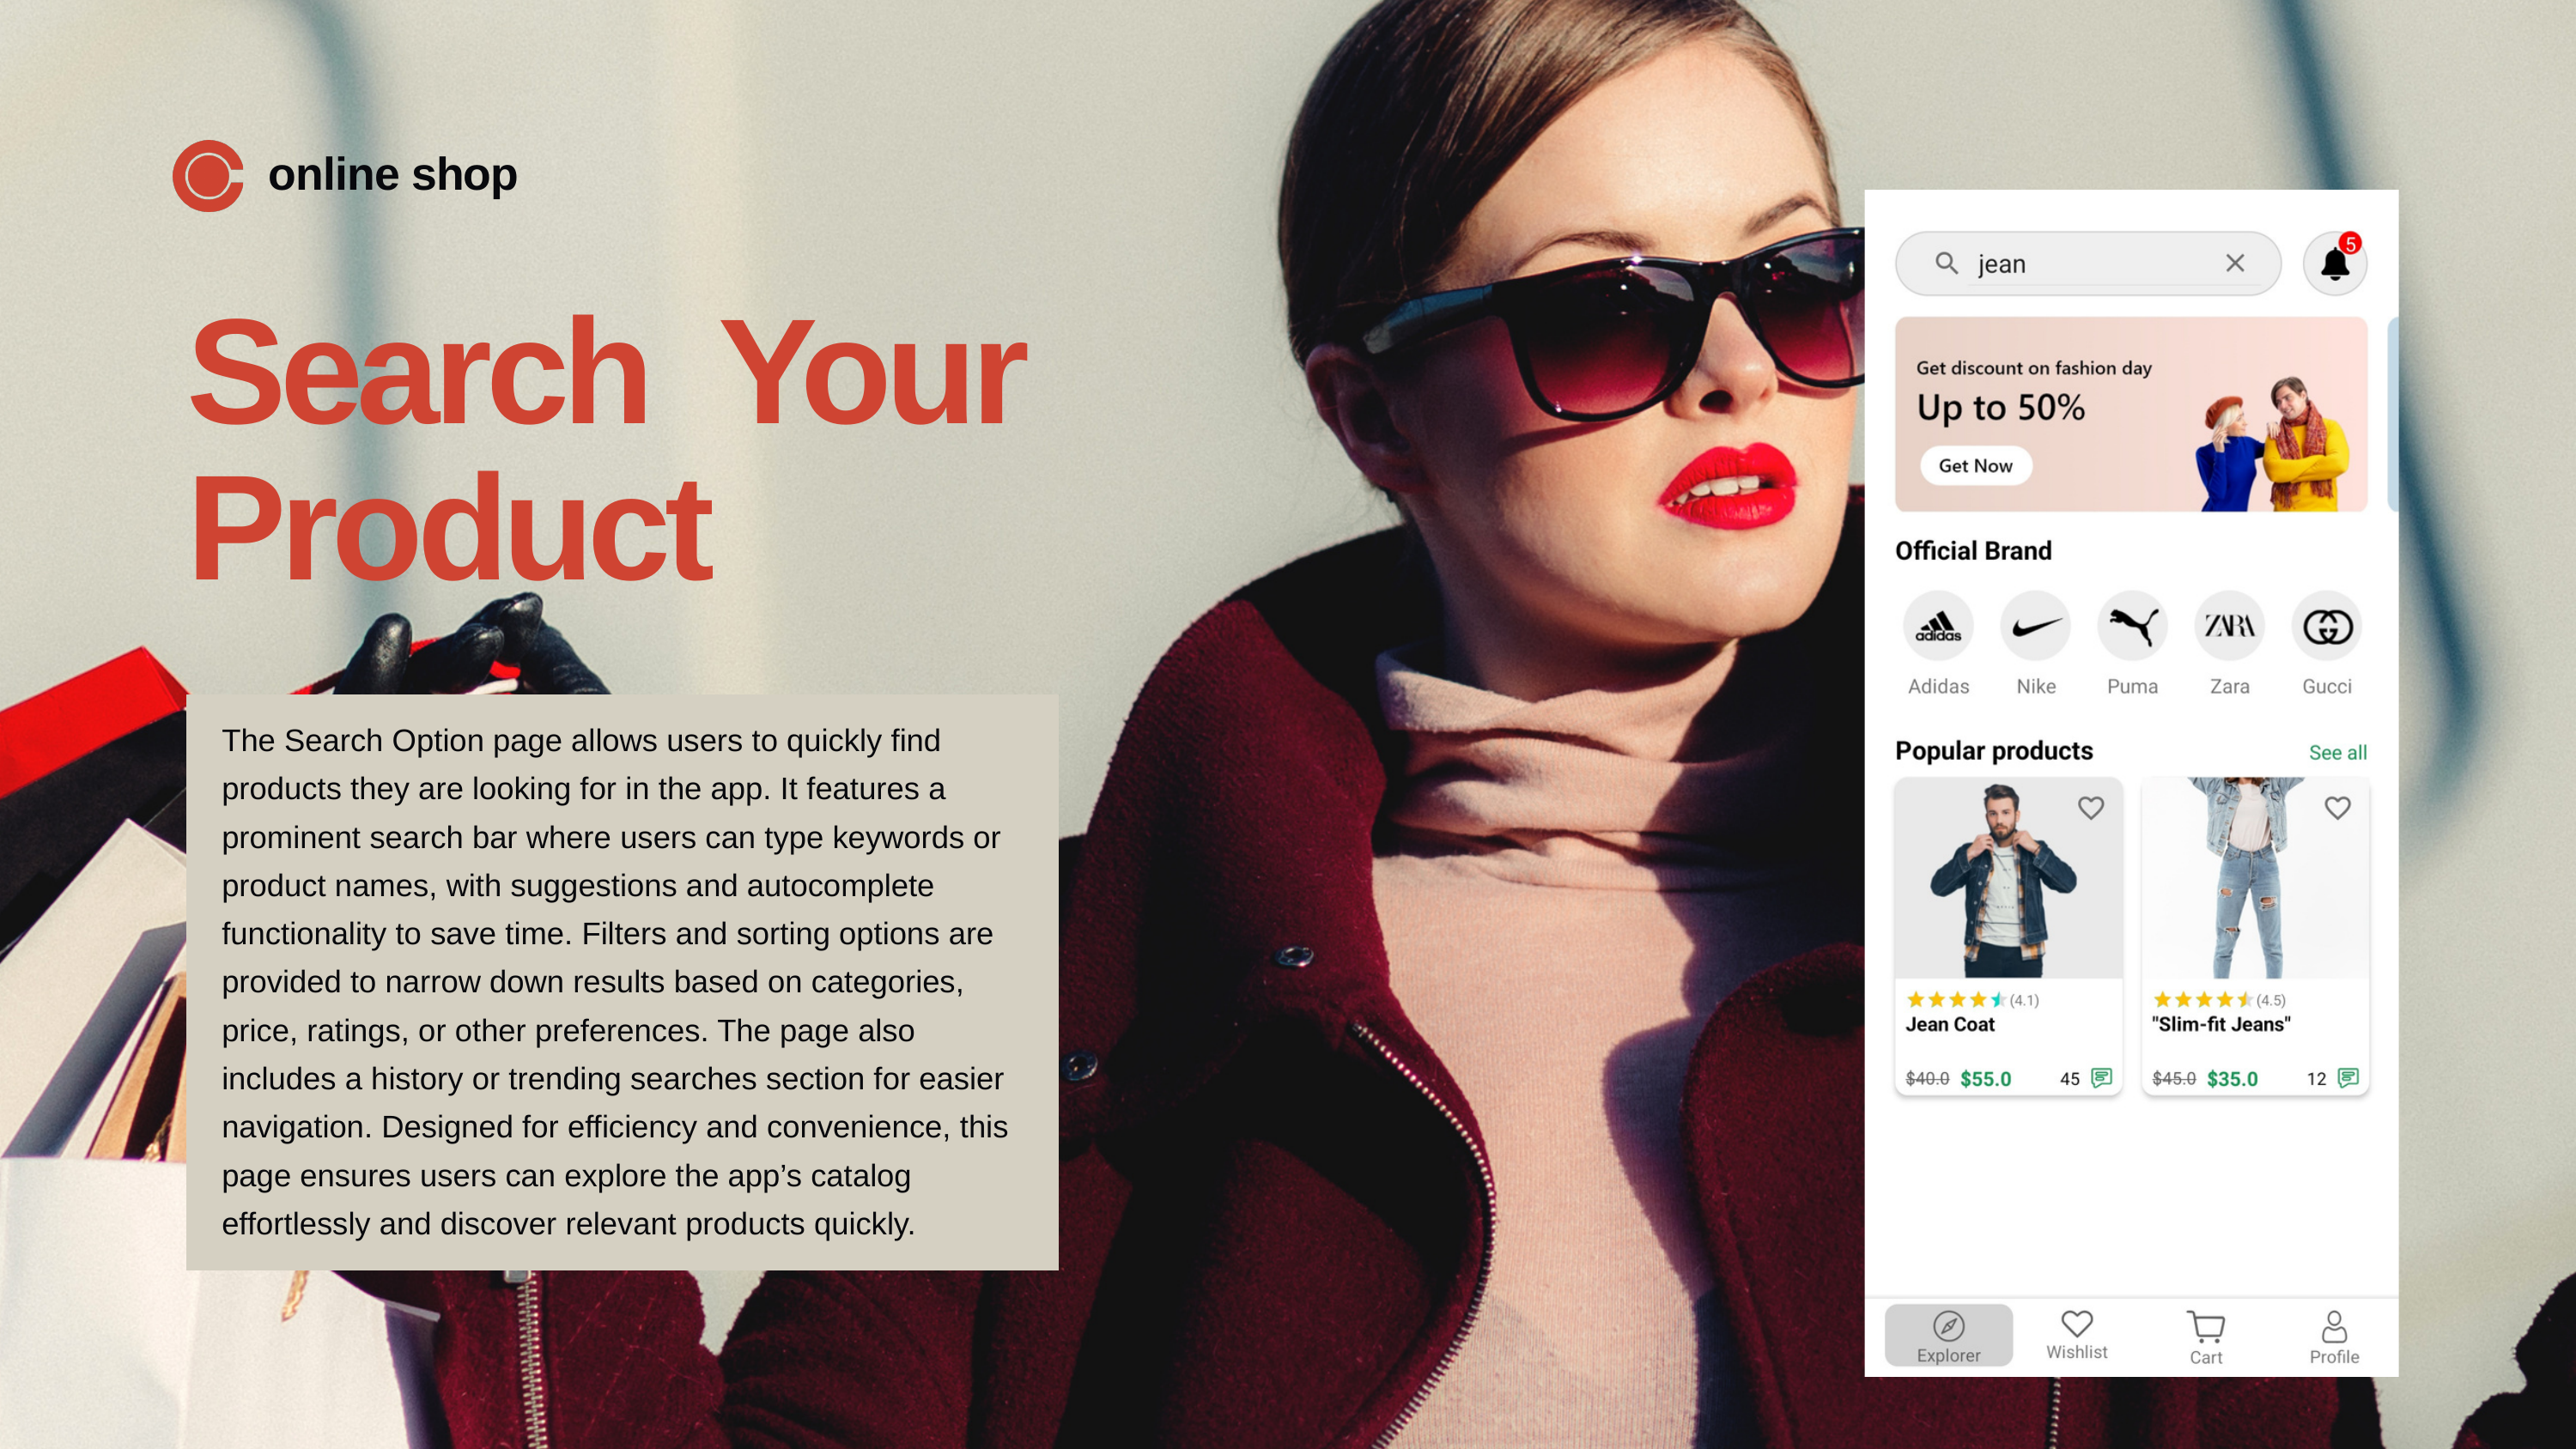

online shop

Search Your Product

The Search Option page allows users to quickly find products they are looking for in the app. It features a prominent search bar where users can type keywords or product names, with suggestions and autocomplete functionality to save time. Filters and sorting options are provided to narrow down results based on categories, price, ratings, or other preferences. The page also includes a history or trending searches section for easier navigation. Designed for efficiency and convenience, this page ensures users can explore the app’s catalog effortlessly and discover relevant products quickly.